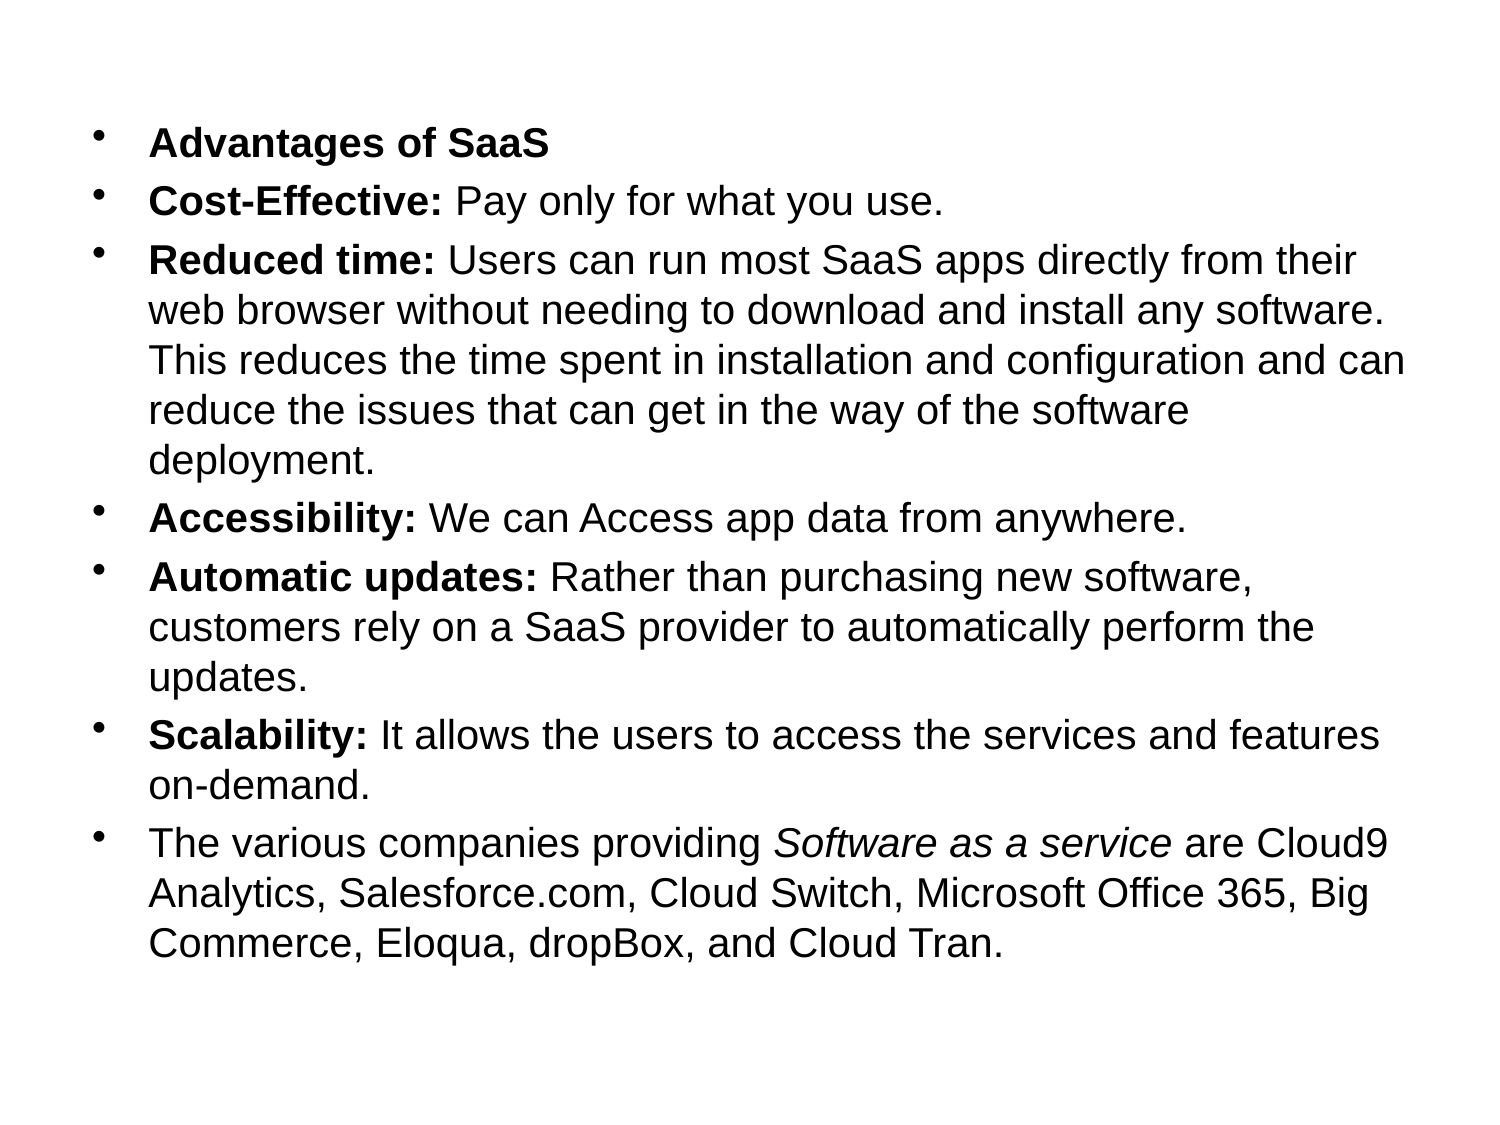

Advantages of SaaS
Cost-Effective: Pay only for what you use.
Reduced time: Users can run most SaaS apps directly from their web browser without needing to download and install any software. This reduces the time spent in installation and configuration and can reduce the issues that can get in the way of the software deployment.
Accessibility: We can Access app data from anywhere.
Automatic updates: Rather than purchasing new software, customers rely on a SaaS provider to automatically perform the updates.
Scalability: It allows the users to access the services and features on-demand.
The various companies providing Software as a service are Cloud9 Analytics, Salesforce.com, Cloud Switch, Microsoft Office 365, Big Commerce, Eloqua, dropBox, and Cloud Tran.